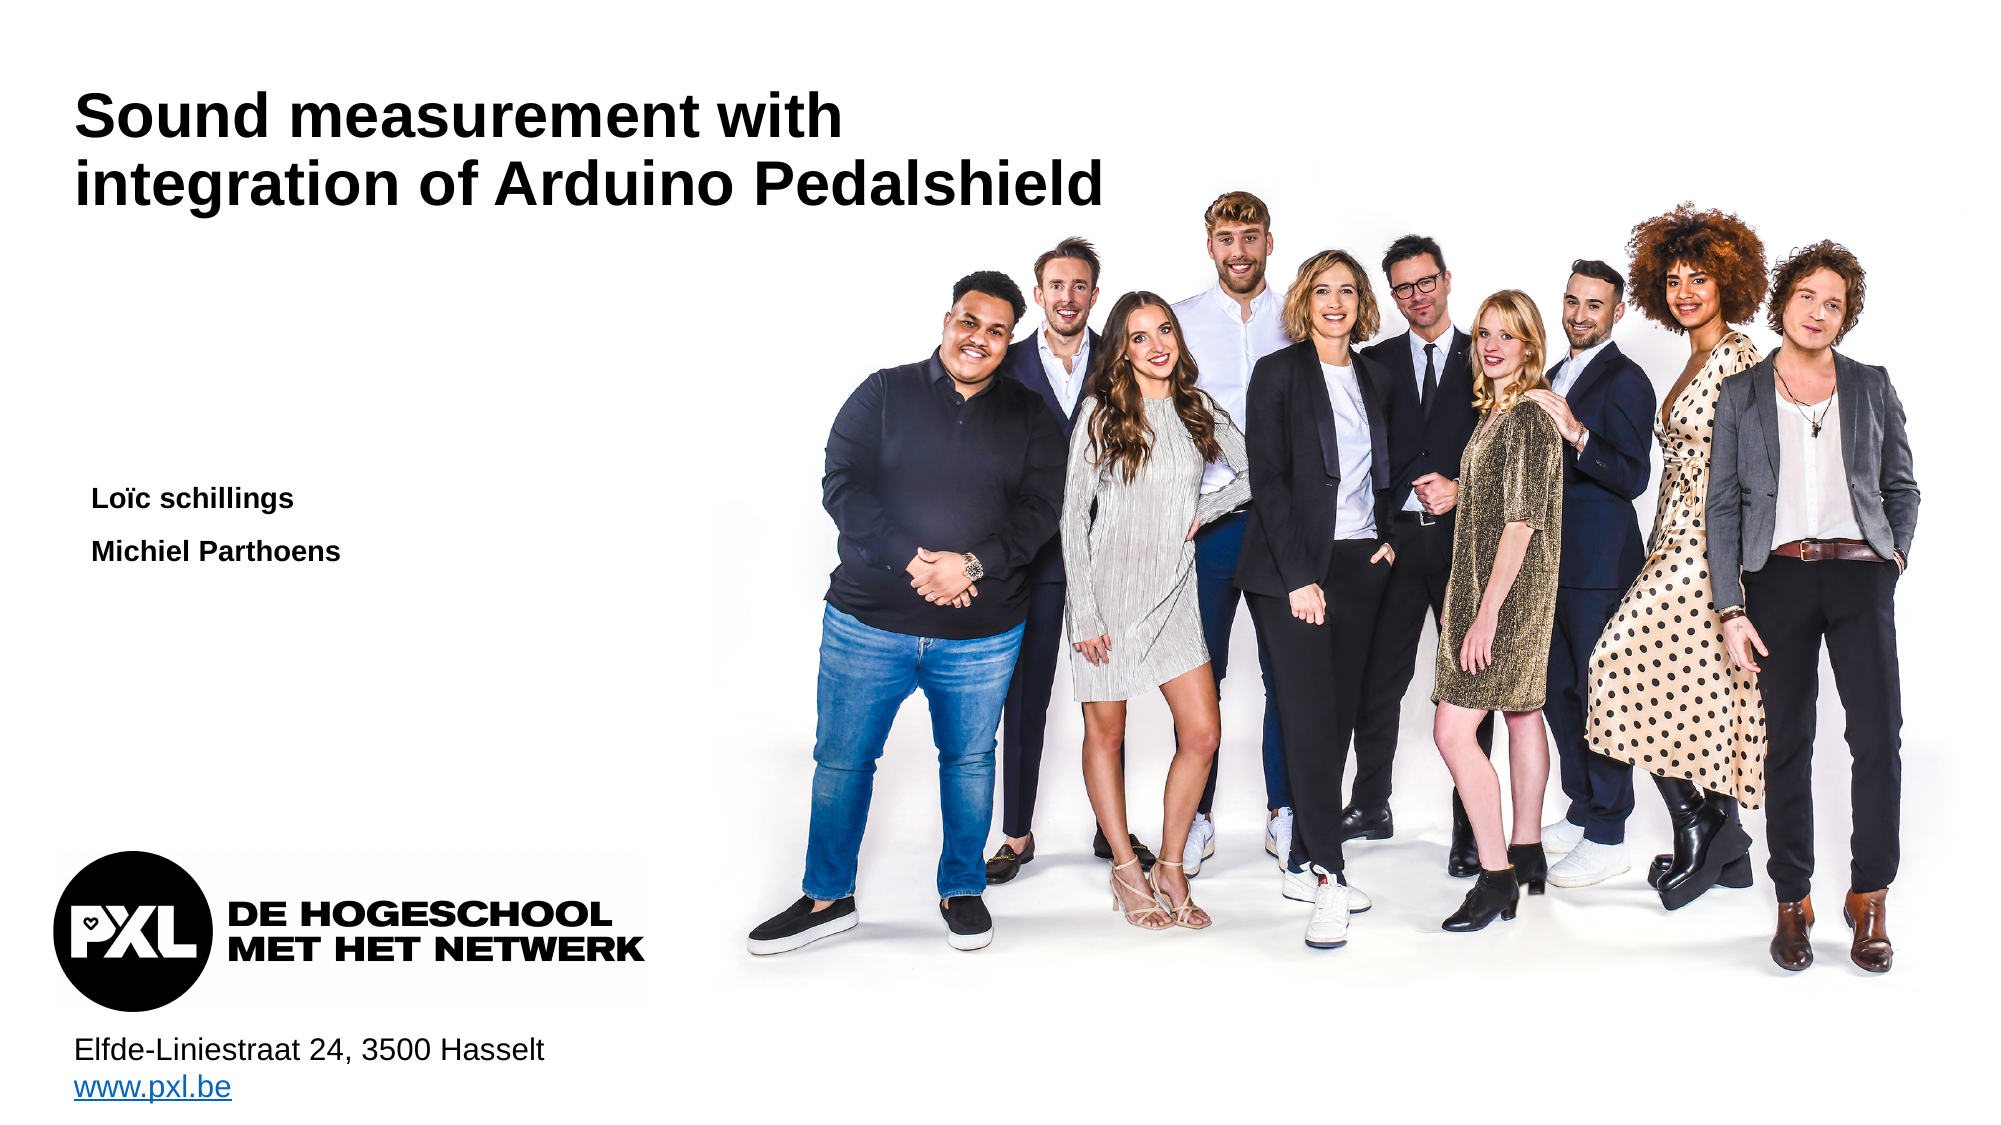

# Sound measurement with integration of Arduino Pedalshield
Loïc schillings
Michiel Parthoens